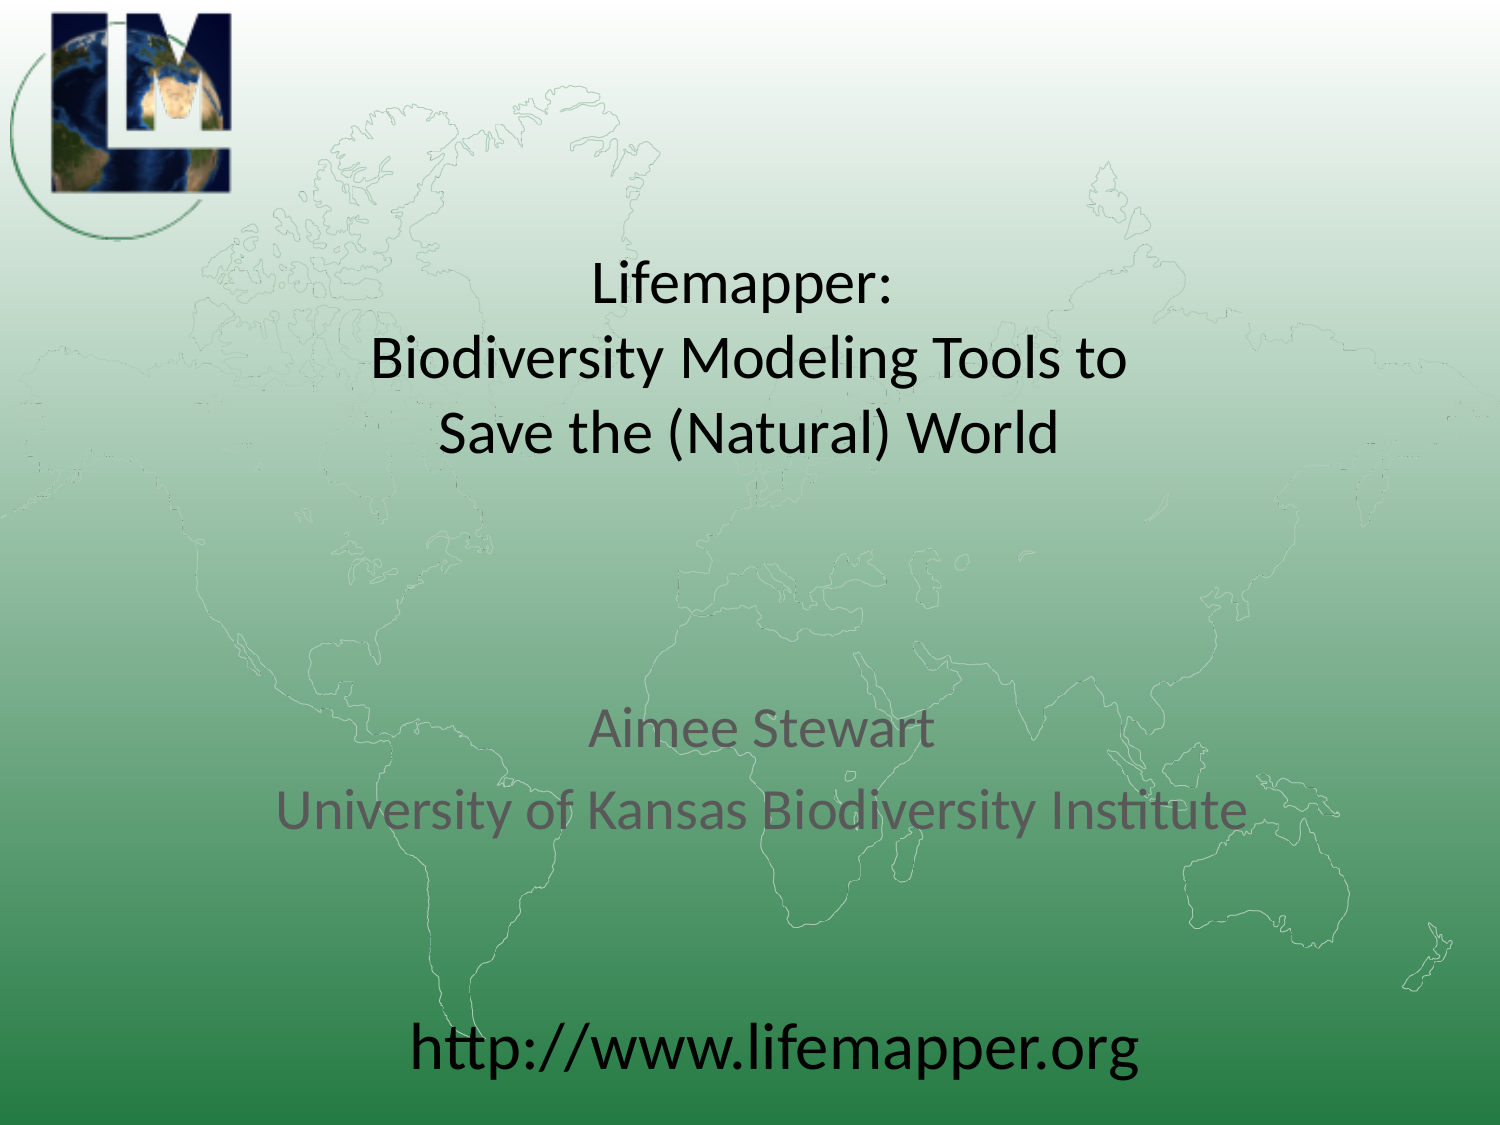

# Lifemapper: Biodiversity Modeling Tools to Save the (Natural) World

Aimee Stewart
University of Kansas Biodiversity Institute
http://www.lifemapper.org